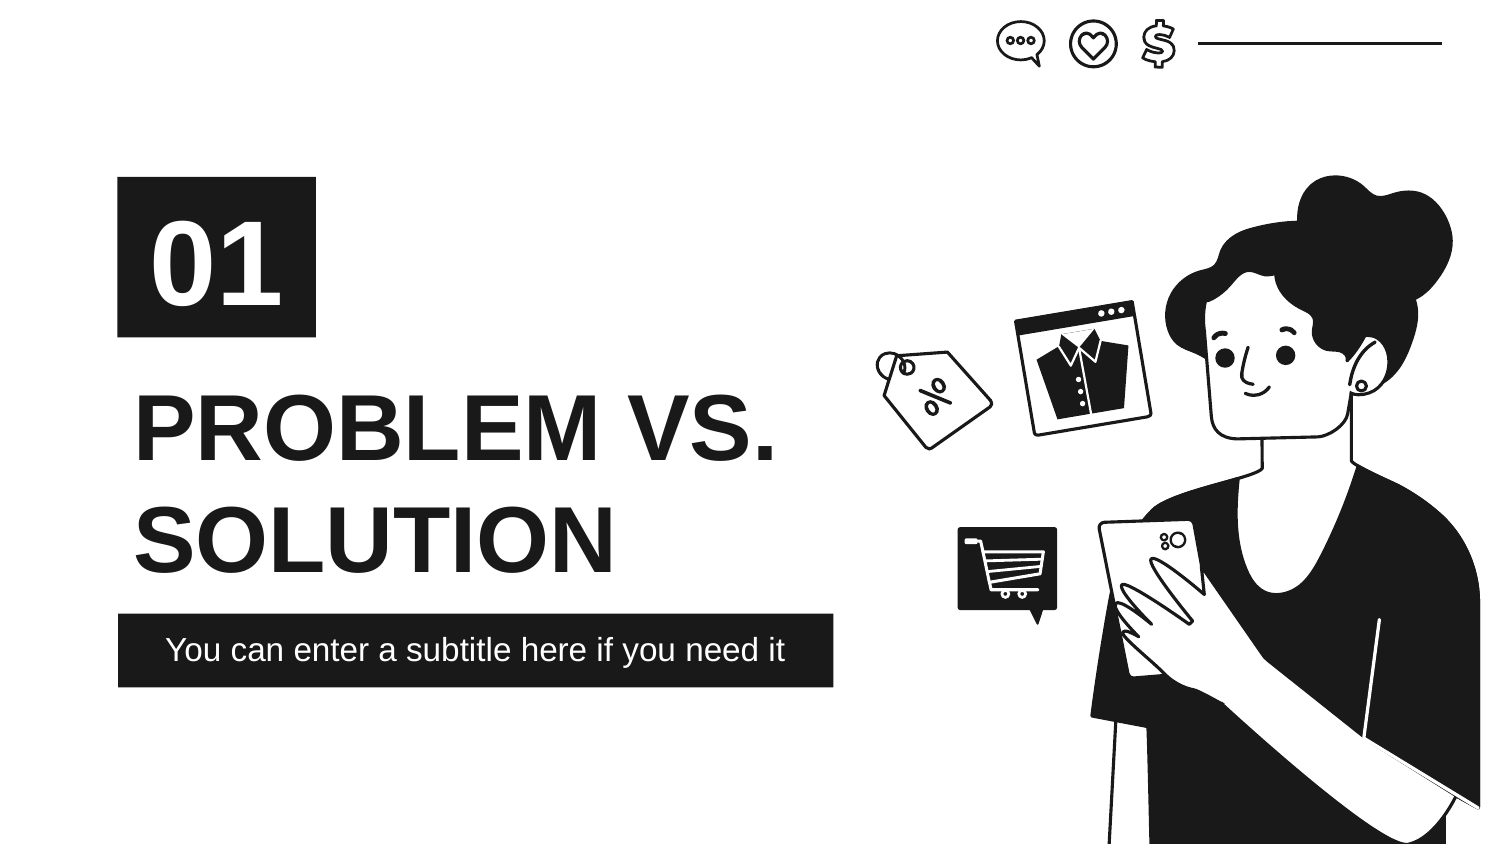

01

# PROBLEM VS. SOLUTION
You can enter a subtitle here if you need it